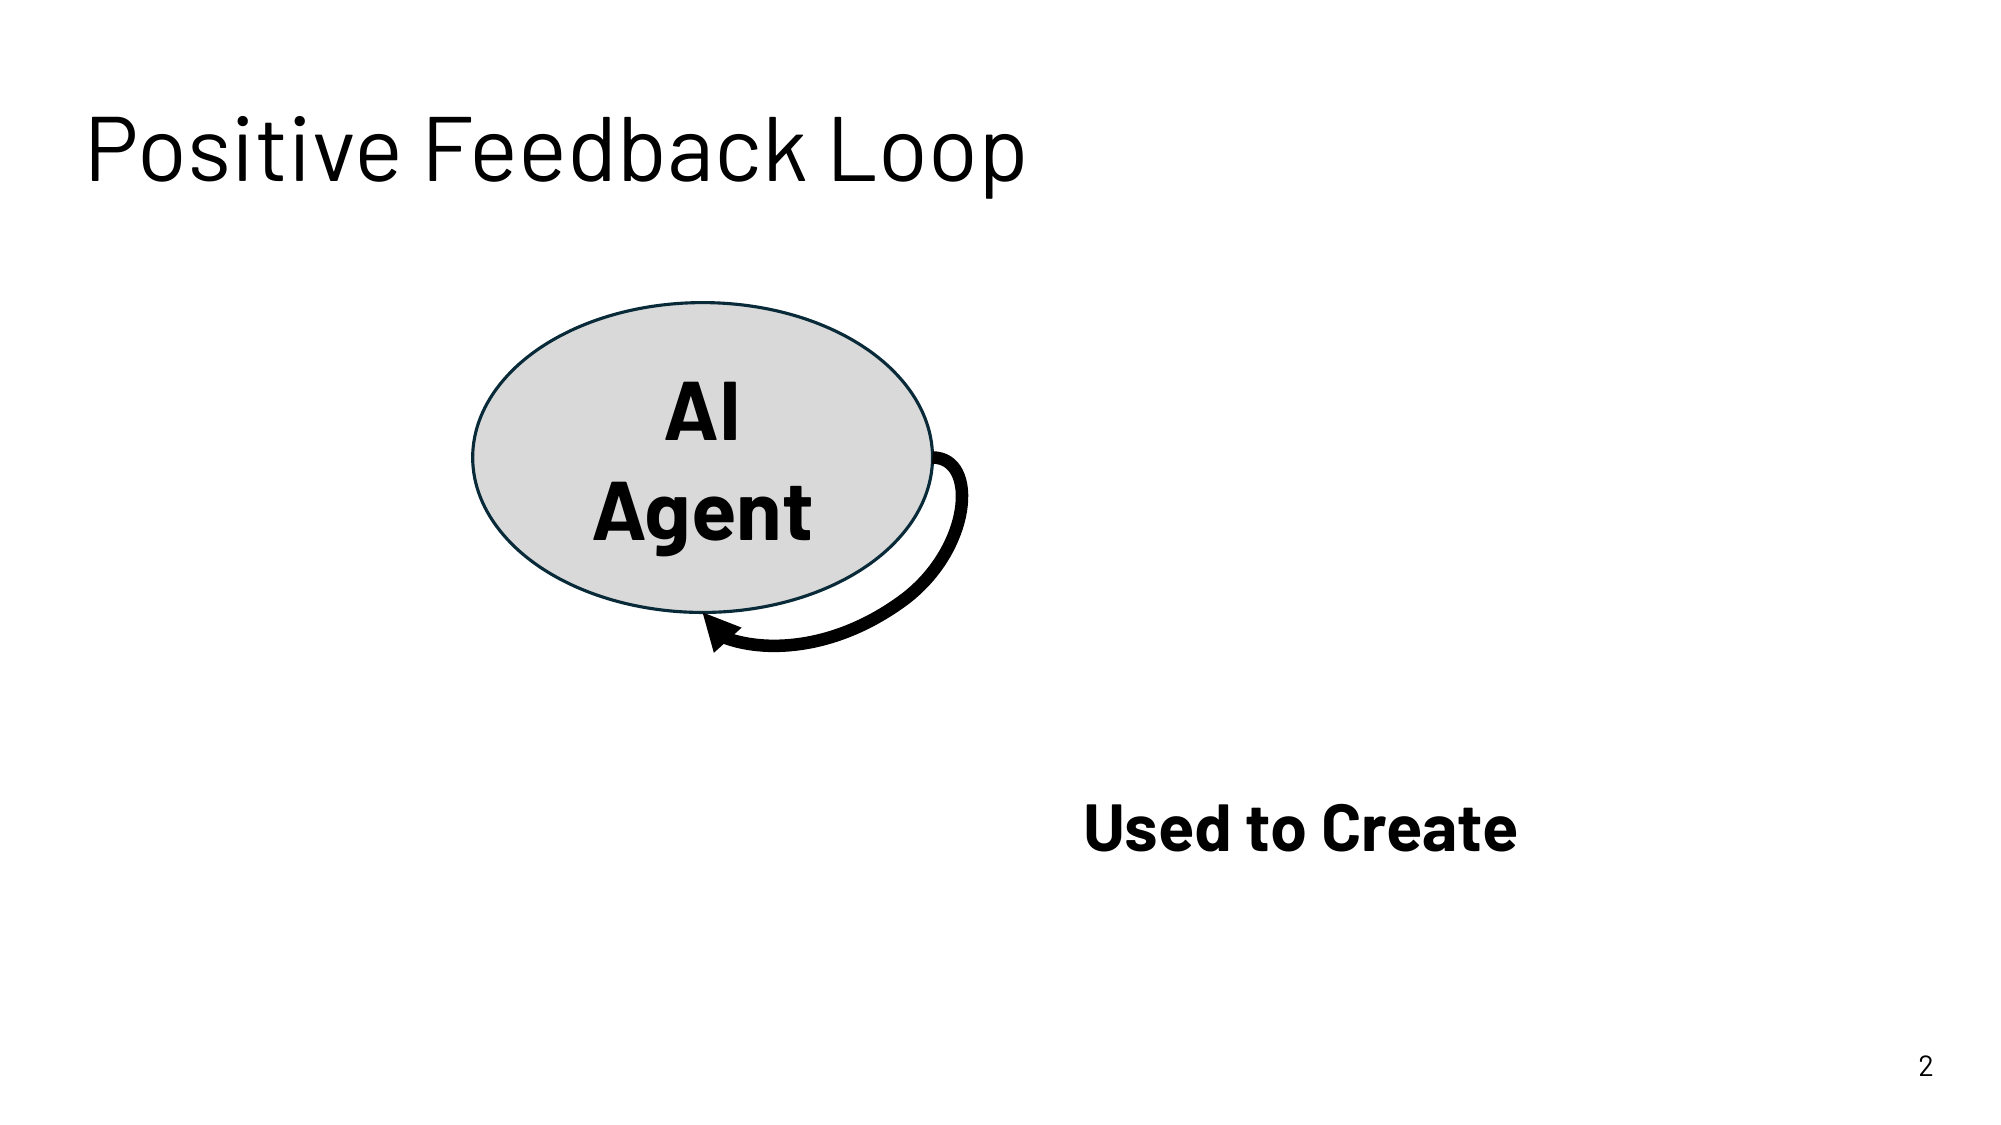

# Positive Feedback Loop
AI Agent
Used to Create
2